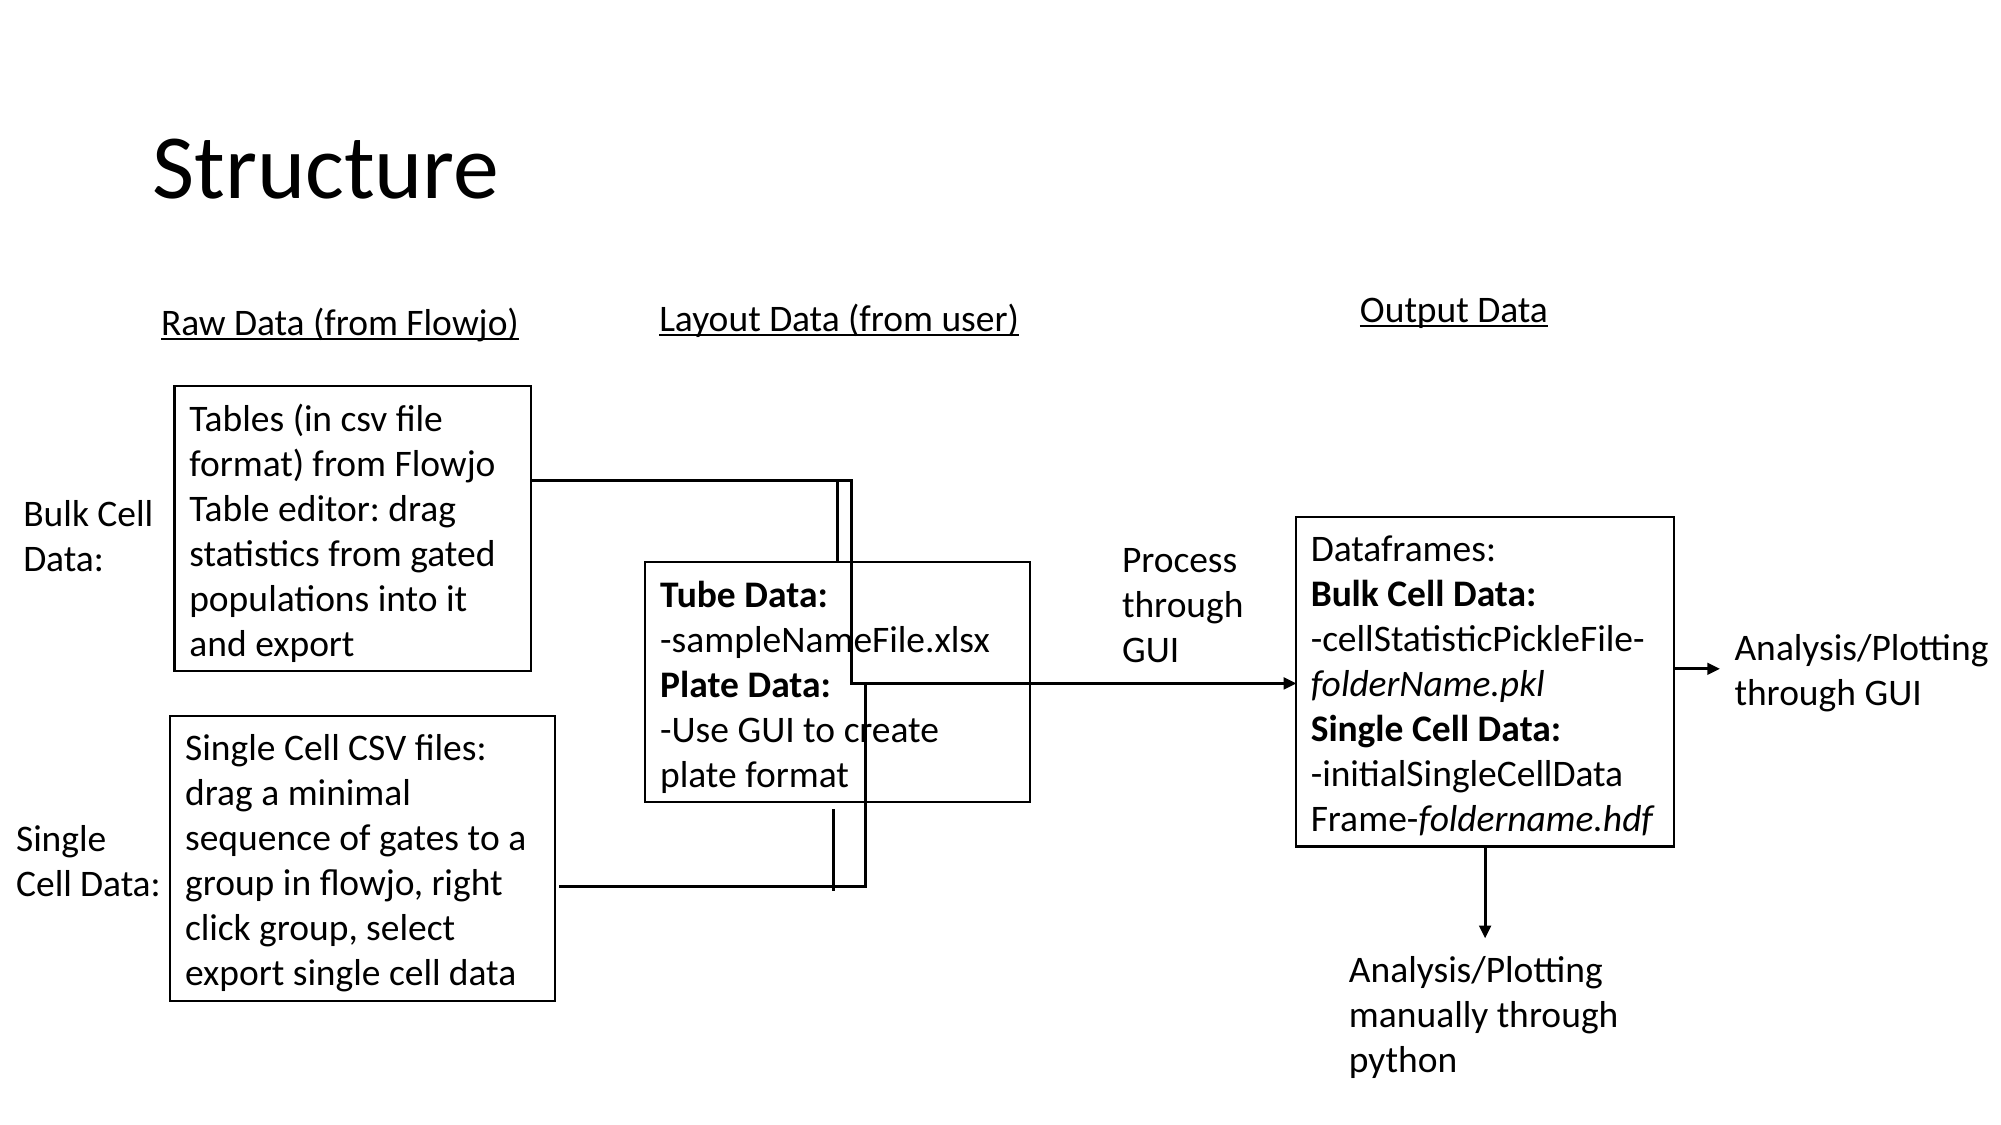

# Structure
Output Data
Layout Data (from user)
Raw Data (from Flowjo)
Tables (in csv file format) from Flowjo Table editor: drag statistics from gated populations into it and export
Bulk Cell Data:
Dataframes:
Bulk Cell Data:
-cellStatisticPickleFile-folderName.pkl
Single Cell Data:
-initialSingleCellData
Frame-foldername.hdf
Process through GUI
Tube Data:
-sampleNameFile.xlsx
Plate Data:
-Use GUI to create plate format
Analysis/Plotting through GUI
Single Cell CSV files: drag a minimal sequence of gates to a group in flowjo, right click group, select export single cell data
Single Cell Data:
Analysis/Plotting manually through python